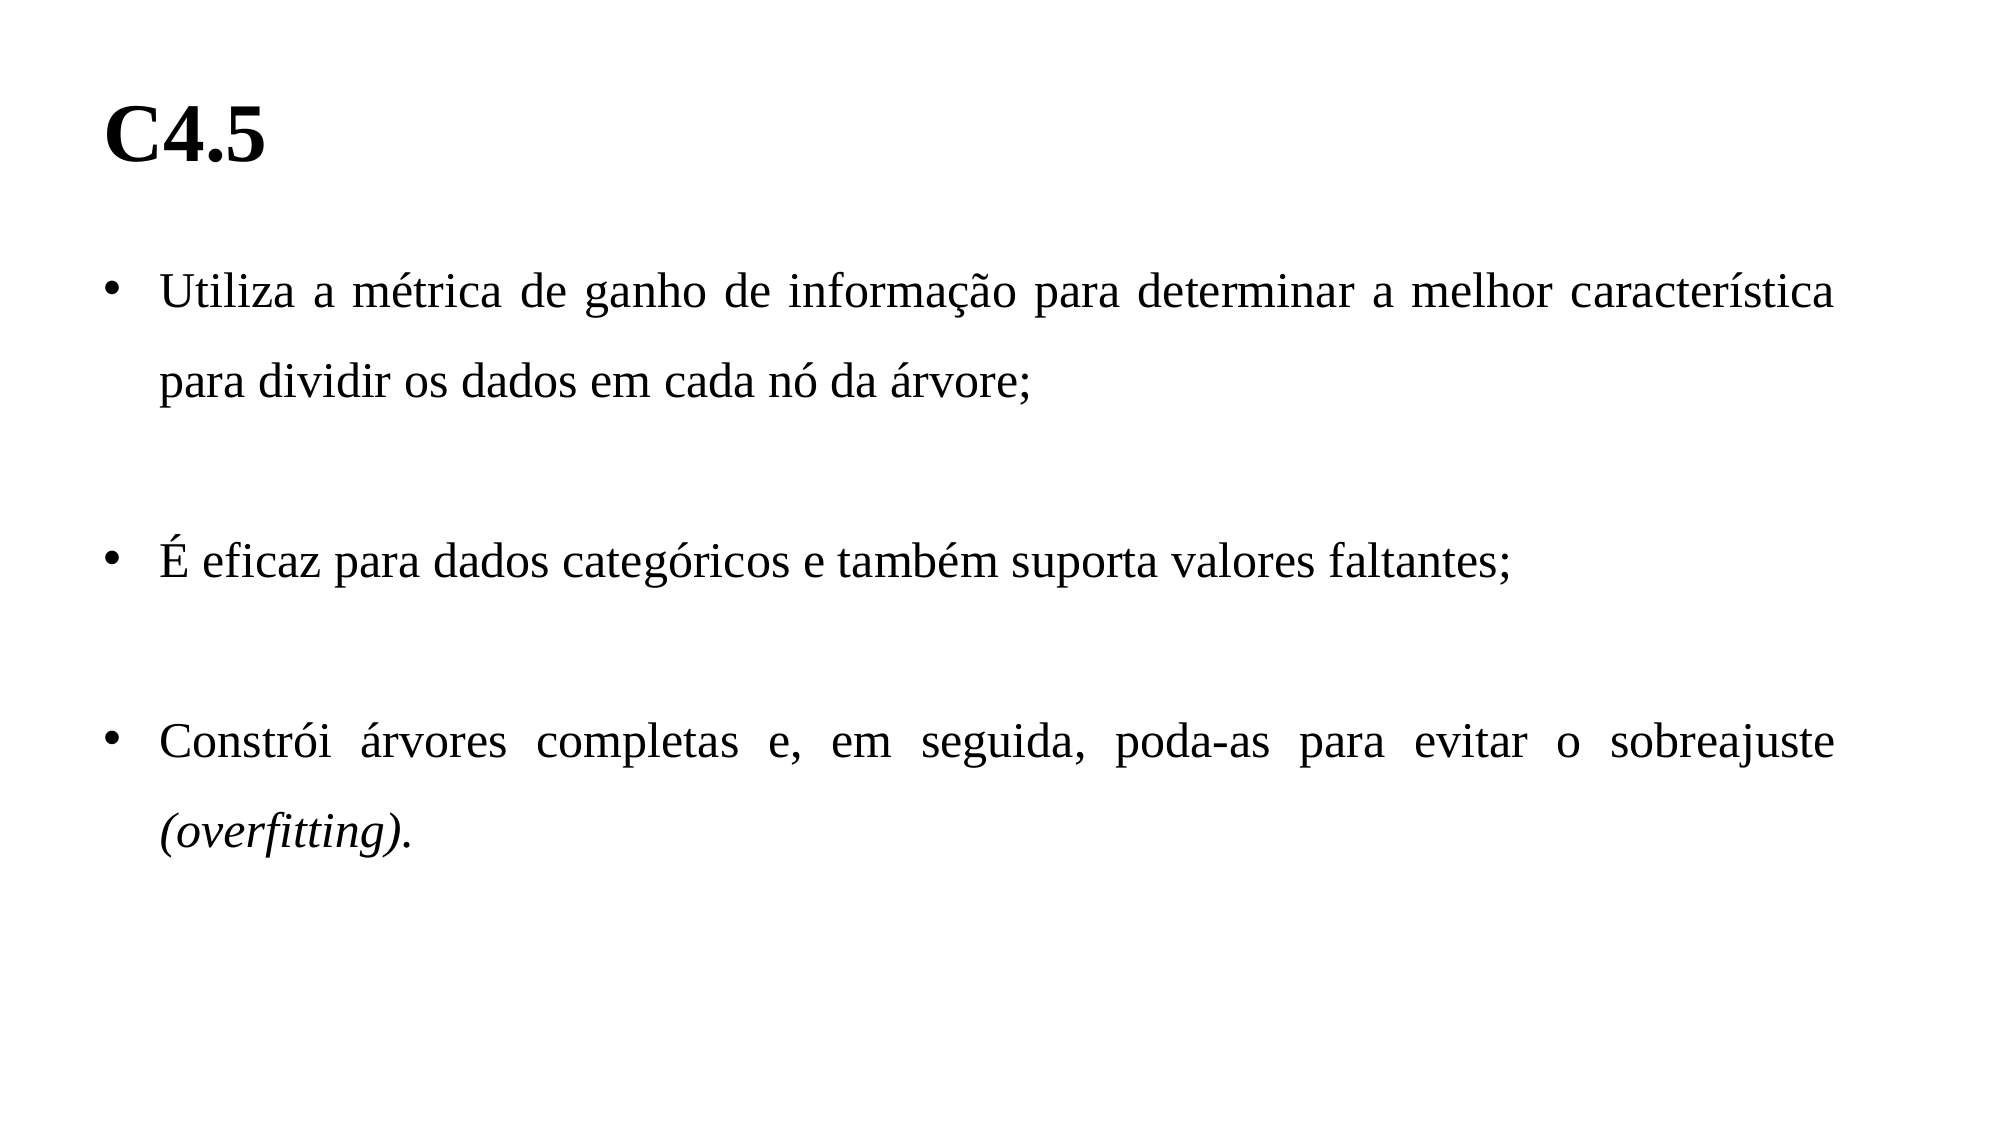

C4.5
Utiliza a métrica de ganho de informação para determinar a melhor característica para dividir os dados em cada nó da árvore;

É eficaz para dados categóricos e também suporta valores faltantes;

Constrói árvores completas e, em seguida, poda-as para evitar o sobreajuste (overfitting).